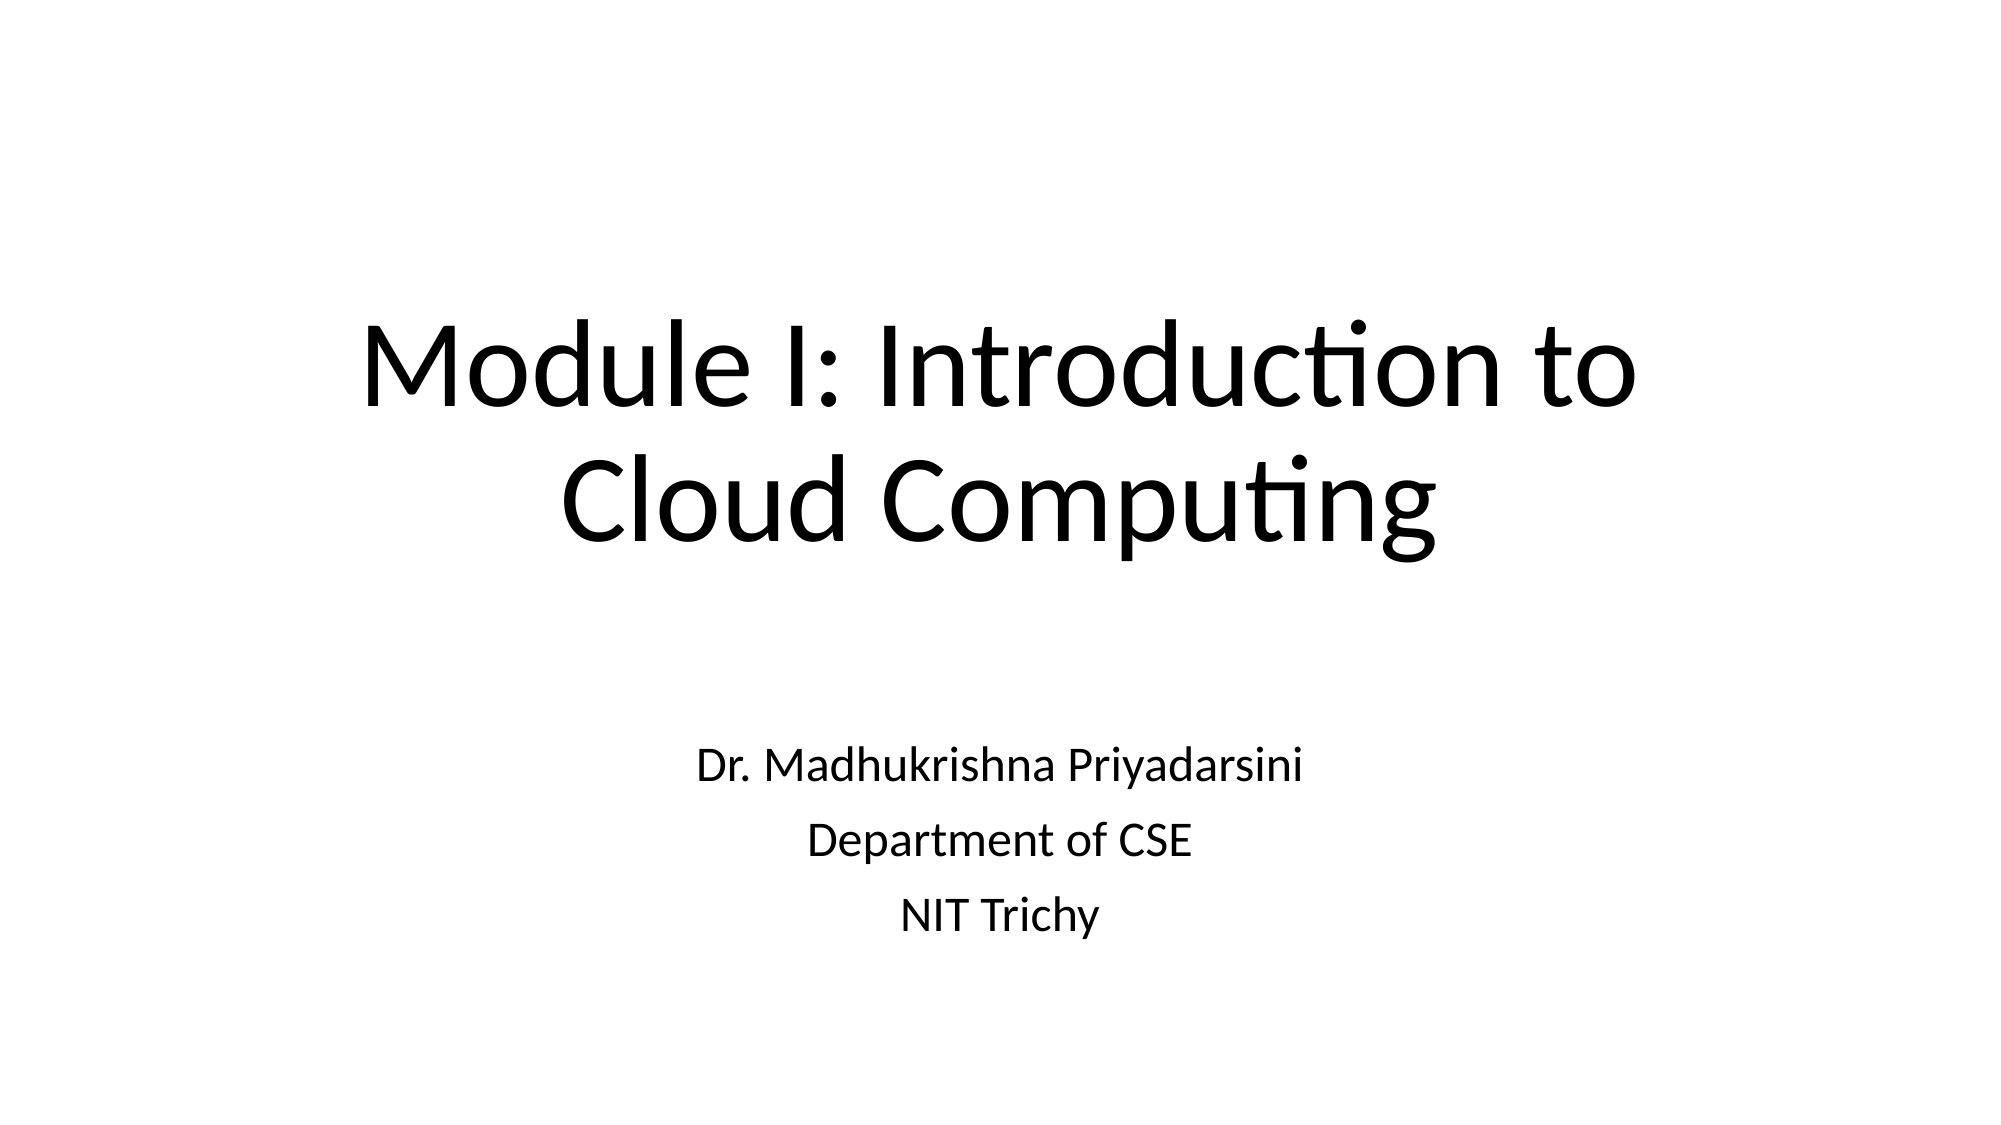

# Module I: Introduction to Cloud Computing
Dr. Madhukrishna Priyadarsini
Department of CSE
NIT Trichy